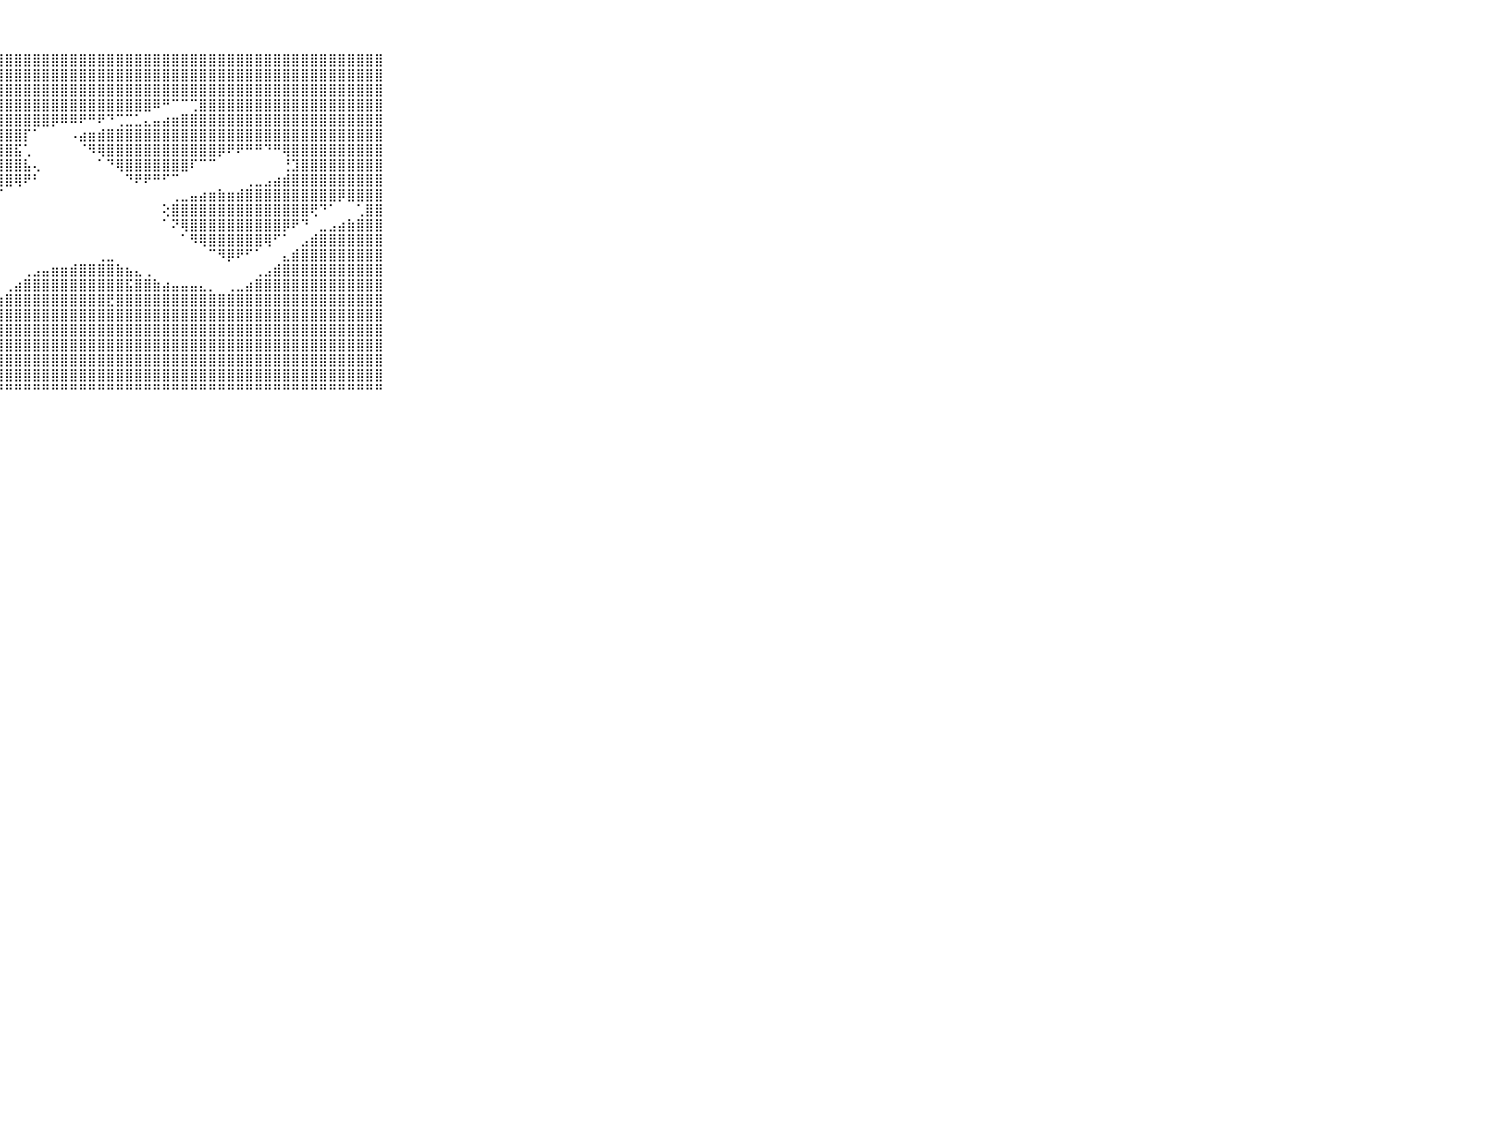

⠀⠀⠀⠀⠀⠀⠀⠀⠀⠀⠀⣼⣾⣿⣾⣿⣿⣿⣿⣿⣿⣿⣿⣿⣿⣿⣿⣿⣿⣿⣿⣿⣿⣿⣿⣿⣿⣿⣿⣿⣿⣿⣿⣿⣿⣿⣿⣿⣿⣿⣿⣿⣿⣿⣿⣿⣿⣿⣿⣿⣿⣿⣿⣿⣿⣿⣿⣿⣿⠀⠀⠀⠀⠀⠀⠀⠀⠀⠀⠀⠀
⠀⠀⠀⠀⠀⠀⠀⠀⠀⠀⠀⣿⣿⣿⣿⣿⣿⣿⣿⣿⣿⣿⣿⣿⣿⣿⣿⣿⣿⣿⣿⣿⣿⣿⣿⣿⣿⣿⣿⣿⣿⣿⣿⣿⣿⣿⣿⣿⣿⣿⣿⣿⣿⣿⣿⣿⣿⣿⣿⣿⣿⣿⣿⣿⣿⣿⣿⣿⣿⠀⠀⠀⠀⠀⠀⠀⠀⠀⠀⠀⠀
⠀⠀⠀⠀⠀⠀⠀⠀⠀⠀⠀⣿⣿⣿⣿⣿⣿⣿⣿⣿⣿⣿⣿⣿⣿⣿⣿⣿⣿⣿⣿⣿⣿⣿⣿⣿⣿⣿⣿⣿⣿⣿⣿⣿⣿⣿⣿⣿⣿⣿⣿⣿⣿⣿⣿⣿⣿⣿⣿⣿⣿⣿⣿⣿⣿⣿⣿⣿⣿⠀⠀⠀⠀⠀⠀⠀⠀⠀⠀⠀⠀
⠀⠀⠀⠀⠀⠀⠀⠀⠀⠀⠀⣿⣿⣿⣿⣿⣿⣿⣿⣿⣿⣿⣿⣿⣿⣿⣿⣿⣿⣿⣿⣿⣿⣿⣿⣿⣿⣿⣿⣿⣿⣿⣿⣿⠿⠛⠉⠉⢉⣿⣿⣿⣿⣿⣿⣿⣿⣿⣿⣿⣿⣿⣿⣿⣿⣿⣿⣿⣿⠀⠀⠀⠀⠀⠀⠀⠀⠀⠀⠀⠀
⠀⠀⠀⠀⠀⠀⠀⠀⠀⠀⠀⣿⣿⣿⣿⣿⣿⣿⣿⣿⣿⣿⣿⣿⣿⣿⣿⣿⣿⣿⣿⣿⣿⡿⠿⠿⠟⠛⠟⠙⢉⣉⣁⣄⣤⣴⣶⣿⣿⣿⣿⣿⣿⣿⣿⣿⣿⣿⣿⣿⣿⣿⣿⣿⣿⣿⣿⣿⣿⠀⠀⠀⠀⠀⠀⠀⠀⠀⠀⠀⠀
⠀⠀⠀⠀⠀⠀⠀⠀⠀⠀⠀⣿⣿⣿⣿⣿⣿⣿⣿⣿⣿⣿⣿⣿⣿⣿⣿⣿⣿⣿⡏⠁⠀⠀⠀⠠⣴⣶⣾⣿⣿⣿⣿⣿⣿⣿⣿⣿⣿⣿⣿⣿⣿⣿⣿⣿⣿⣿⣿⣿⣿⣿⣿⣿⣿⣿⣿⣿⣿⠀⠀⠀⠀⠀⠀⠀⠀⠀⠀⠀⠀
⠀⠀⠀⠀⠀⠀⠀⠀⠀⠀⠀⣿⣿⣿⣿⣿⣿⣿⣿⣿⣿⣿⣿⣿⣿⣿⣿⣿⣿⣯⢁⠀⠀⠀⠀⠀⠈⠻⢿⣿⣿⣿⣿⣿⣿⣿⣿⣿⣿⣿⣿⡿⠟⠟⠛⠛⠙⠛⢿⣿⣿⣿⣿⣿⣿⣿⣿⣿⣿⠀⠀⠀⠀⠀⠀⠀⠀⠀⠀⠀⠀
⠀⠀⠀⠀⠀⠀⠀⠀⠀⠀⠀⣿⣿⣿⣿⣿⣿⣿⣿⣿⣿⣿⣿⣿⣿⣿⣿⣿⣿⣿⣧⢄⠀⠀⠀⠀⠀⠀⠁⠙⢿⣿⣿⣿⣿⣿⣿⣿⠏⠉⠉⠀⠀⠀⠀⠀⠀⠀⢘⣹⣿⣿⣿⣿⣿⣿⣿⣿⣿⠀⠀⠀⠀⠀⠀⠀⠀⠀⠀⠀⠀
⠀⠀⠀⠀⠀⠀⠀⠀⠀⠀⠀⣿⣿⣿⣿⣿⣿⣿⣿⣿⣿⣿⣿⣿⣿⣿⣿⣿⣿⢿⠟⠃⠀⠀⠀⠀⠀⠀⠀⠀⠀⠙⠟⠟⠛⠋⠉⠀⠀⠀⠀⠀⠀⠀⢀⣀⣠⣴⣾⣿⣿⣿⣿⣿⣿⣿⣿⣿⣿⠀⠀⠀⠀⠀⠀⠀⠀⠀⠀⠀⠀
⠀⠀⠀⠀⠀⠀⠀⠀⠀⠀⠀⠿⠿⠟⠟⠟⠟⠟⠻⠿⠿⠿⠿⠿⠿⠟⠋⠉⠀⠀⠀⠀⠀⠀⠀⠀⠀⠀⠀⠀⠀⠀⠀⠀⠀⠀⢀⣀⣤⣴⣶⣷⣶⣾⣿⣿⣿⣿⣿⣿⣿⣿⣿⣿⡿⣿⣿⣿⣿⠀⠀⠀⠀⠀⠀⠀⠀⠀⠀⠀⠀
⠀⠀⠀⠀⠀⠀⠀⠀⠀⠀⠀⠀⠀⠀⠀⠀⠀⠀⠀⠀⠀⠀⠀⠀⠀⠀⠀⠀⠀⠀⠀⠀⠀⠀⠀⠀⠀⠀⠀⠀⠀⠀⠀⠀⠀⢕⣿⣿⣿⣿⣿⣿⣿⣿⣿⣿⣿⣿⣿⣿⣿⢟⠙⠁⠀⠀⢁⣿⣿⠀⠀⠀⠀⠀⠀⠀⠀⠀⠀⠀⠀
⠀⠀⠀⠀⠀⠀⠀⠀⠀⠀⠀⠀⠀⠀⠀⠀⠀⠀⠀⠀⠀⠀⠀⠀⠀⠀⠀⠀⠀⠀⠀⠀⠀⠀⠀⠀⠀⠀⠀⠀⠀⠀⠀⠀⠀⠁⠝⢿⣿⣿⣿⣿⣿⣿⣿⣿⣿⣿⡿⠟⠙⠀⣀⣠⣴⣷⣿⣿⣿⠀⠀⠀⠀⠀⠀⠀⠀⠀⠀⠀⠀
⠀⠀⠀⠀⠀⠀⠀⠀⠀⠀⠀⠀⠀⠀⠀⠀⠀⠀⠀⠀⠀⠀⠀⠀⠀⠀⠀⠀⠀⠀⠀⠀⠀⠀⠀⠀⠀⠀⠀⠀⠀⠀⠀⠀⠀⠀⠀⠁⠻⢿⣿⣿⣿⣿⣿⣿⢿⠋⠁⠀⣠⣾⣿⣿⣿⣿⣿⣿⣿⠀⠀⠀⠀⠀⠀⠀⠀⠀⠀⠀⠀
⠀⠀⠀⠀⠀⠀⠀⠀⠀⠀⠀⣤⣄⣀⣀⣀⣀⠀⠀⠀⠀⠀⠀⠀⠀⠀⠀⠀⠀⠀⠀⠀⠀⠀⠀⠀⠀⠀⢀⣀⠀⠀⠀⠀⠀⠀⠀⠀⠀⠀⠉⠻⡿⠟⠋⠁⠀⠀⣄⣾⣿⣿⣿⣿⣿⣿⣿⣿⣿⠀⠀⠀⠀⠀⠀⠀⠀⠀⠀⠀⠀
⠀⠀⠀⠀⠀⠀⠀⠀⠀⠀⠀⣿⣿⣿⣿⣿⠇⠀⠀⠀⠀⠀⠀⠀⠀⠀⠀⠀⠀⠀⢀⣠⣤⣶⣶⣾⣿⣿⣿⣿⣷⣦⣄⢀⠀⠀⠀⠀⠀⠀⠀⠀⠀⠀⠀⢀⣠⣾⣿⣿⣿⣿⣿⣿⣿⣿⣿⣿⣿⠀⠀⠀⠀⠀⠀⠀⠀⠀⠀⠀⠀
⠀⠀⠀⠀⠀⠀⠀⠀⠀⠀⠀⣿⣿⣿⡟⠁⠀⠀⠀⠀⠀⠀⠀⠀⠀⠀⠀⠀⢀⣴⣿⣿⣿⣿⣿⣿⣿⣿⣿⣿⣿⣯⣿⣿⣷⣴⣤⣤⣤⣄⡀⠀⢀⣀⣴⣿⣿⣿⣿⣿⣿⣿⣿⣿⣿⣿⣿⣿⣿⠀⠀⠀⠀⠀⠀⠀⠀⠀⠀⠀⠀
⠀⠀⠀⠀⠀⠀⠀⠀⠀⠀⠀⣿⣿⠏⠀⠀⠀⠀⠀⠀⠀⠀⠀⠀⠀⠀⢀⣴⣿⣿⣿⣿⣿⣿⣿⣿⣿⣿⣿⣟⣿⣿⣿⣿⣿⣿⣿⣿⣿⣿⣿⣿⣿⣿⣿⣿⣿⣿⣿⣿⣿⣿⣿⣿⣿⣿⣿⣿⣿⠀⠀⠀⠀⠀⠀⠀⠀⠀⠀⠀⠀
⠀⠀⠀⠀⠀⠀⠀⠀⠀⠀⠀⡿⠋⠀⠀⠀⠀⠀⠀⠀⠀⠀⠀⠀⢀⣴⣿⣿⣿⣿⣿⣿⣿⣿⣿⣿⣿⣿⣿⣿⣿⣿⣿⣿⣿⣿⣿⣿⣿⣿⣿⣿⣿⣿⣿⣿⣿⣿⣿⣿⣿⣿⣿⣿⣿⣿⣿⣿⣿⠀⠀⠀⠀⠀⠀⠀⠀⠀⠀⠀⠀
⠀⠀⠀⠀⠀⠀⠀⠀⠀⠀⠀⠀⠀⠀⠀⠀⠀⠀⠀⠀⠀⢀⣠⣾⣿⣿⣿⣿⣿⣿⣿⣿⣿⣿⣿⣿⣿⣿⣿⣿⣿⣿⣿⣿⣿⣿⣿⣿⣿⣿⣿⣿⣿⣿⣿⣿⣿⣿⣿⣿⣿⣿⣿⣿⣿⣿⣿⣿⣿⠀⠀⠀⠀⠀⠀⠀⠀⠀⠀⠀⠀
⠀⠀⠀⠀⠀⠀⠀⠀⠀⠀⠀⠀⠀⠀⠀⠀⠀⠀⠀⢀⣴⣿⣿⣿⣿⣿⣿⣿⣿⣿⣿⣿⣿⣿⣿⣿⣿⣿⣿⣿⣿⣿⣿⣿⣿⣿⣿⣿⣿⣿⣿⣿⣿⣿⣿⣿⣿⣿⣿⣿⣿⣿⣿⣿⣿⣿⣿⣿⣿⠀⠀⠀⠀⠀⠀⠀⠀⠀⠀⠀⠀
⠀⠀⠀⠀⠀⠀⠀⠀⠀⠀⠀⠀⠀⠀⠀⠀⣀⣴⣾⣿⣿⣿⣿⣿⣿⣿⣿⣿⣿⣿⣿⣿⣿⣿⣿⣿⣿⣿⣿⣿⣿⣿⣿⣿⣿⣿⣿⣿⣿⣿⣿⣿⣿⣿⣿⣿⣿⣿⣿⣿⣿⣿⣿⣿⣿⣿⣿⣿⣿⠀⠀⠀⠀⠀⠀⠀⠀⠀⠀⠀⠀
⠀⠀⠀⠀⠀⠀⠀⠀⠀⠀⠀⣀⣤⣴⣷⣿⣿⣿⣿⣿⣿⣿⣿⣿⣿⣿⣿⣿⣿⣿⣿⣿⣿⣿⣿⣿⣿⣿⣿⣿⣿⣿⣿⣿⣿⣿⣿⣿⣿⣿⣿⣿⣿⣿⣿⣿⣿⣿⣿⣿⣿⣿⣿⣿⣿⣿⣿⣿⣿⠀⠀⠀⠀⠀⠀⠀⠀⠀⠀⠀⠀
⠀⠀⠀⠀⠀⠀⠀⠀⠀⠀⠀⠛⠛⠛⠛⠛⠛⠛⠛⠛⠛⠛⠛⠛⠛⠛⠛⠛⠛⠛⠛⠛⠛⠛⠛⠛⠛⠛⠛⠛⠛⠛⠛⠛⠛⠛⠛⠛⠛⠛⠛⠛⠛⠛⠛⠛⠛⠛⠛⠛⠛⠛⠛⠛⠛⠛⠛⠛⠛⠀⠀⠀⠀⠀⠀⠀⠀⠀⠀⠀⠀